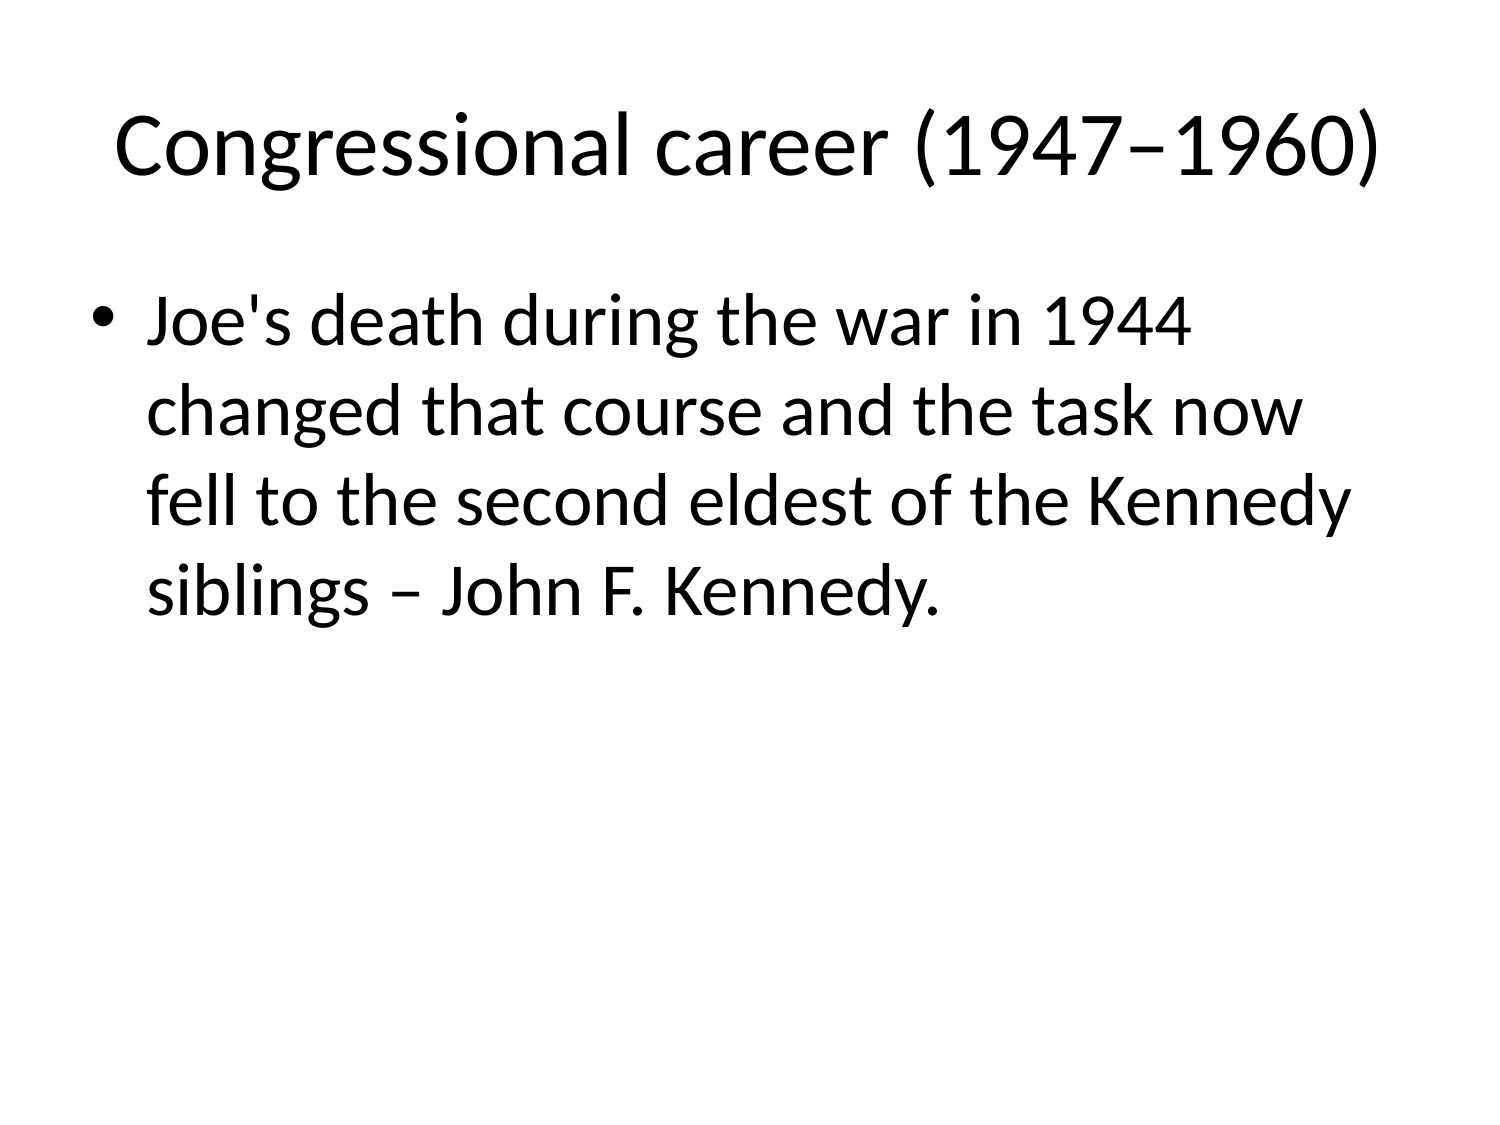

# Congressional career (1947–1960)
Joe's death during the war in 1944 changed that course and the task now fell to the second eldest of the Kennedy siblings – John F. Kennedy.